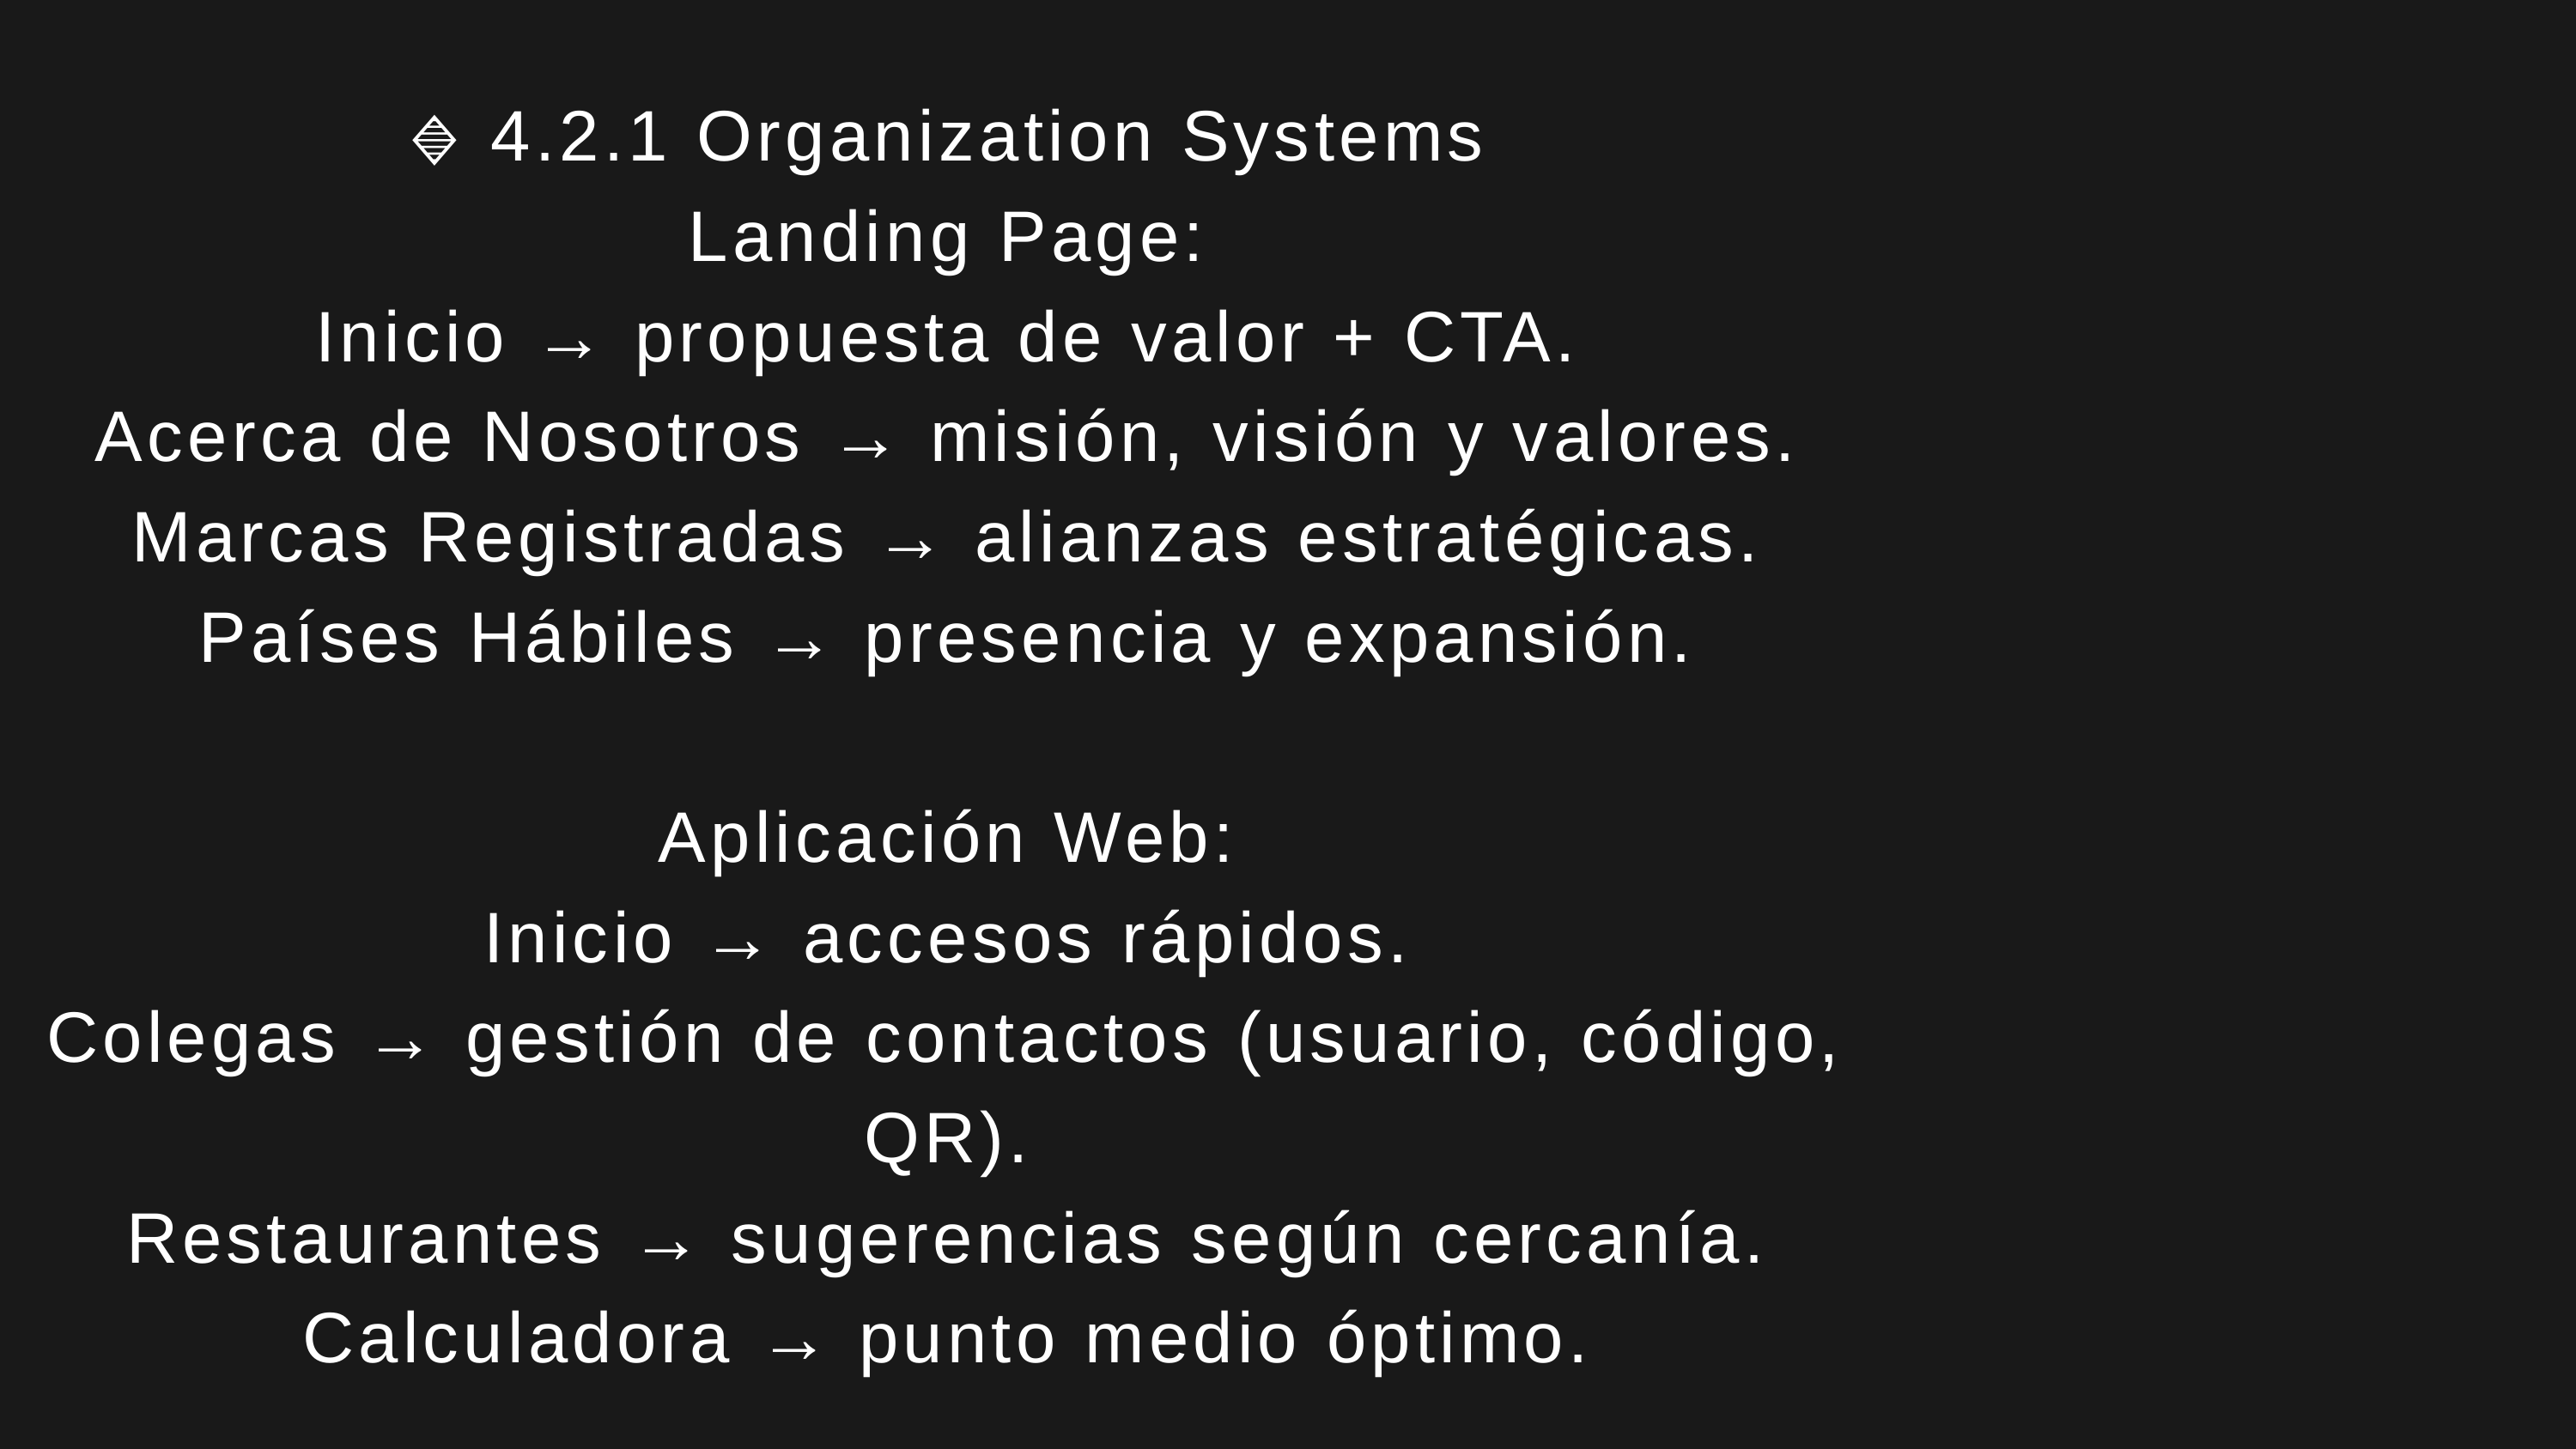

🔹 4.2.1 Organization Systems
Landing Page:
Inicio → propuesta de valor + CTA.
Acerca de Nosotros → misión, visión y valores.
Marcas Registradas → alianzas estratégicas.
Países Hábiles → presencia y expansión.

Aplicación Web:
Inicio → accesos rápidos.
Colegas → gestión de contactos (usuario, código, QR).
Restaurantes → sugerencias según cercanía.
Calculadora → punto medio óptimo.